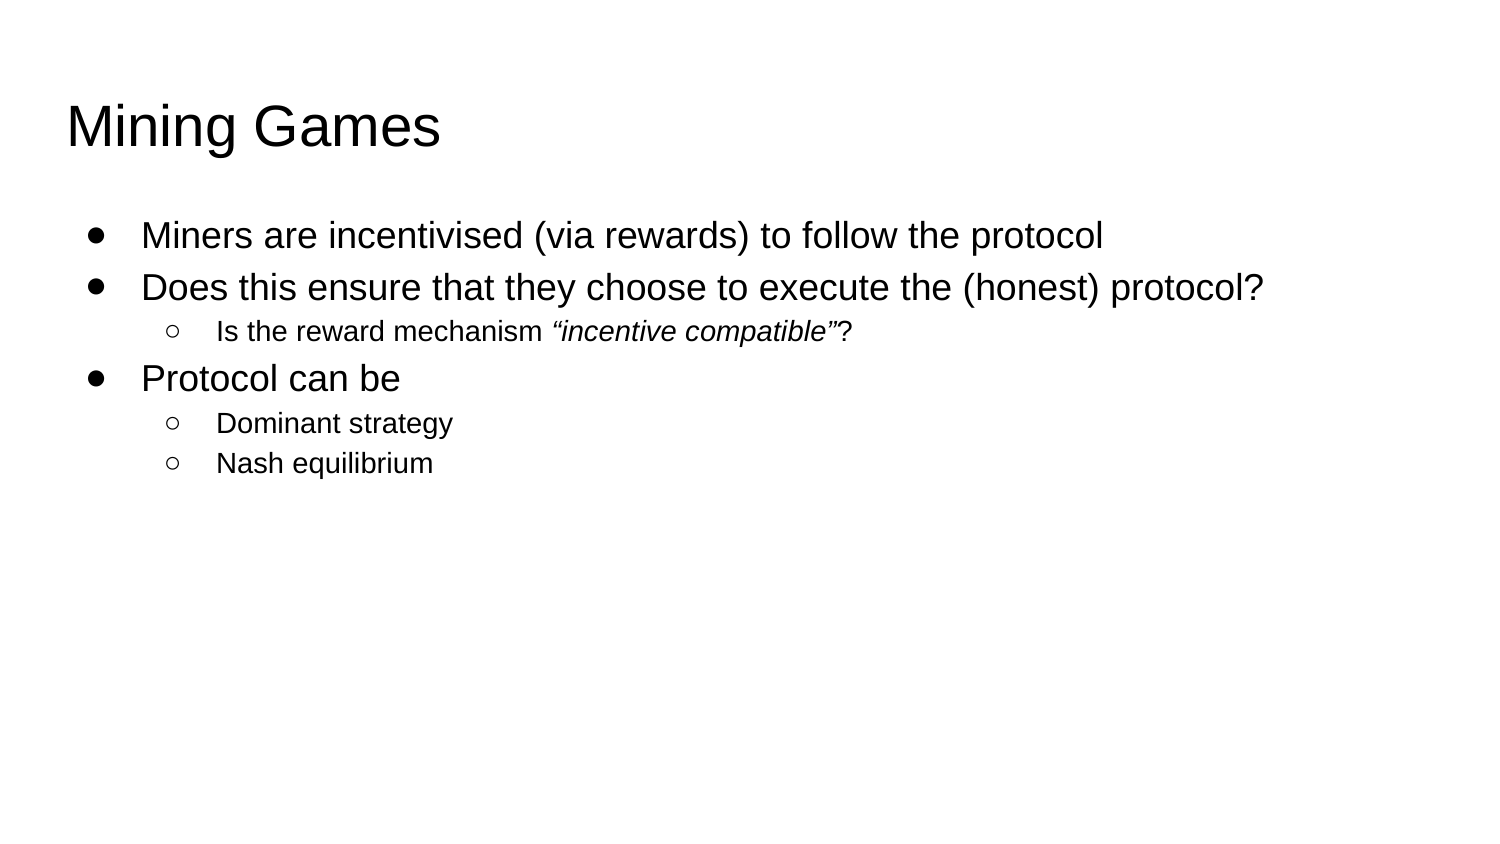

# Mining Games
Miners are incentivised (via rewards) to follow the protocol
Does this ensure that they choose to execute the (honest) protocol?
Is the reward mechanism “incentive compatible”?
Protocol can be
Dominant strategy
Nash equilibrium